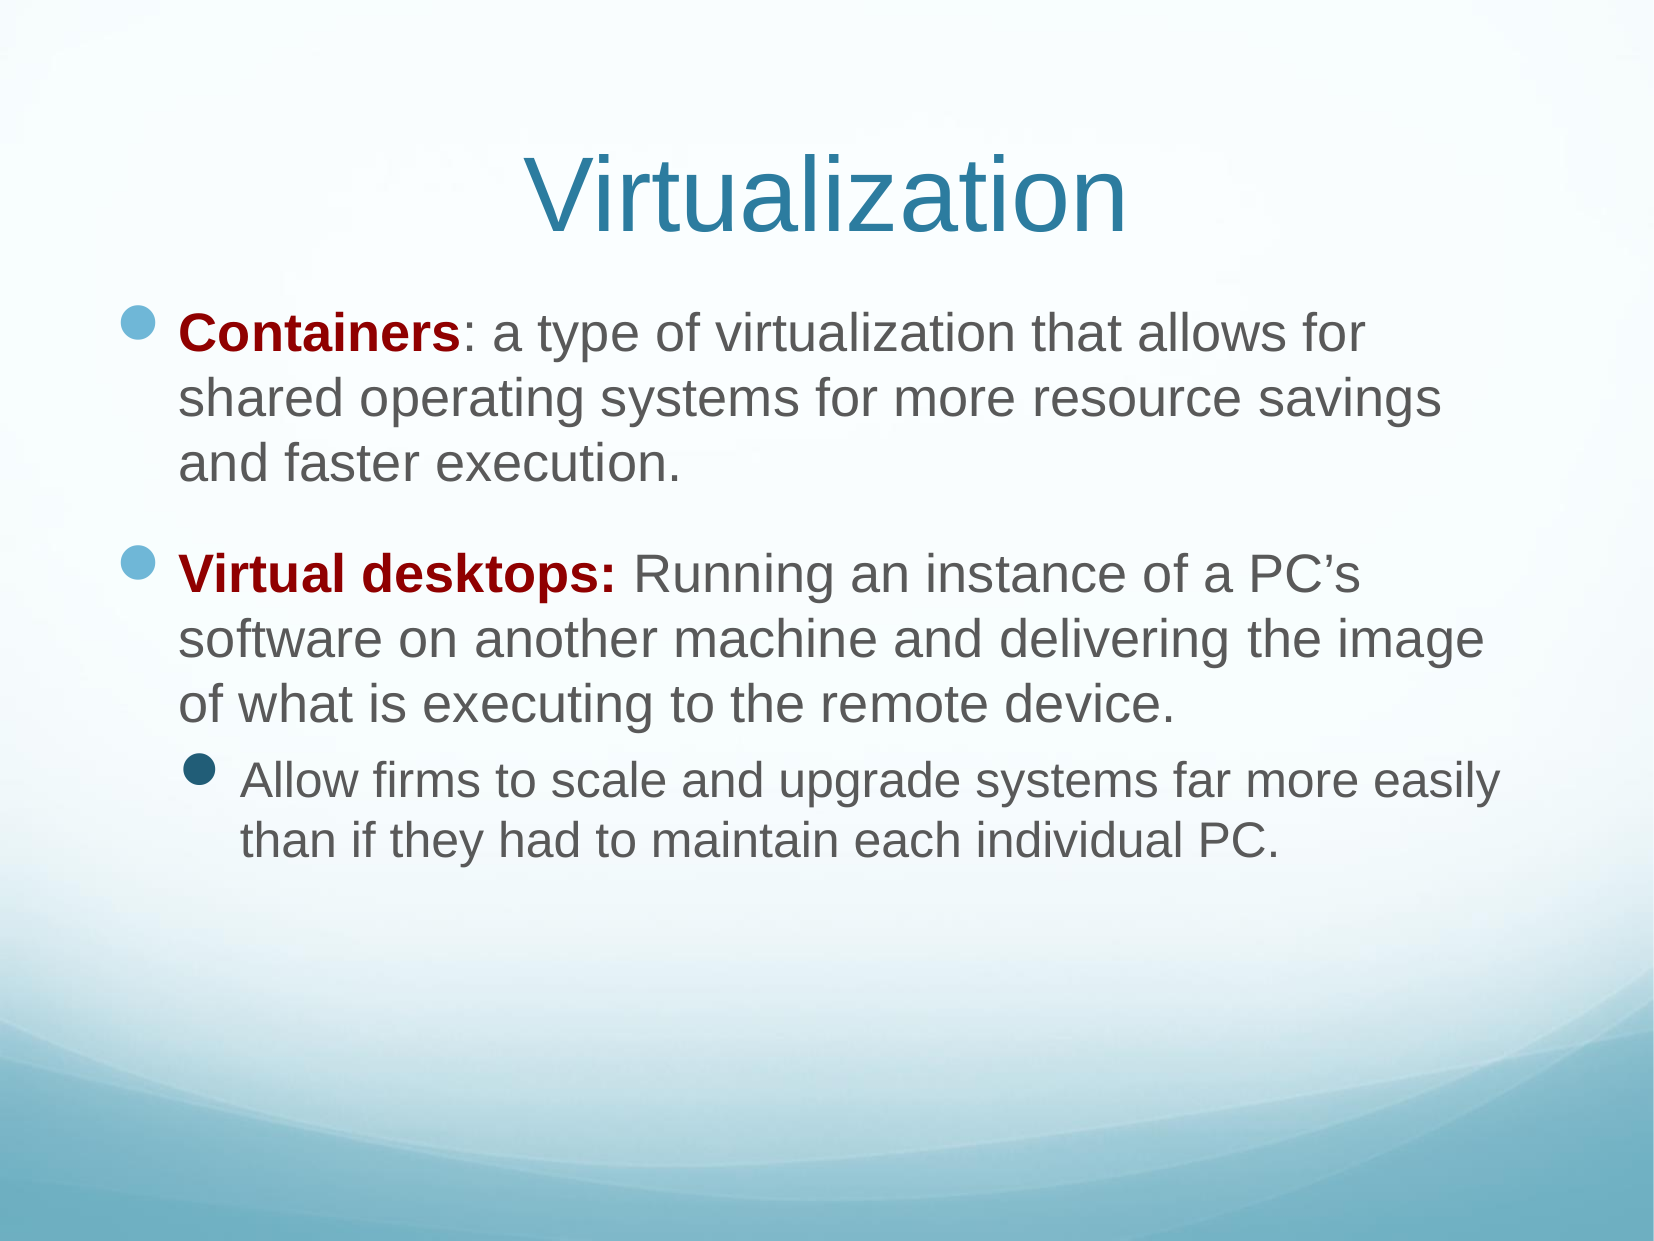

# Virtualization
Containers: a type of virtualization that allows for shared operating systems for more resource savings and faster execution.
Virtual desktops: Running an instance of a PC’s software on another machine and delivering the image of what is executing to the remote device.
Allow firms to scale and upgrade systems far more easily than if they had to maintain each individual PC.